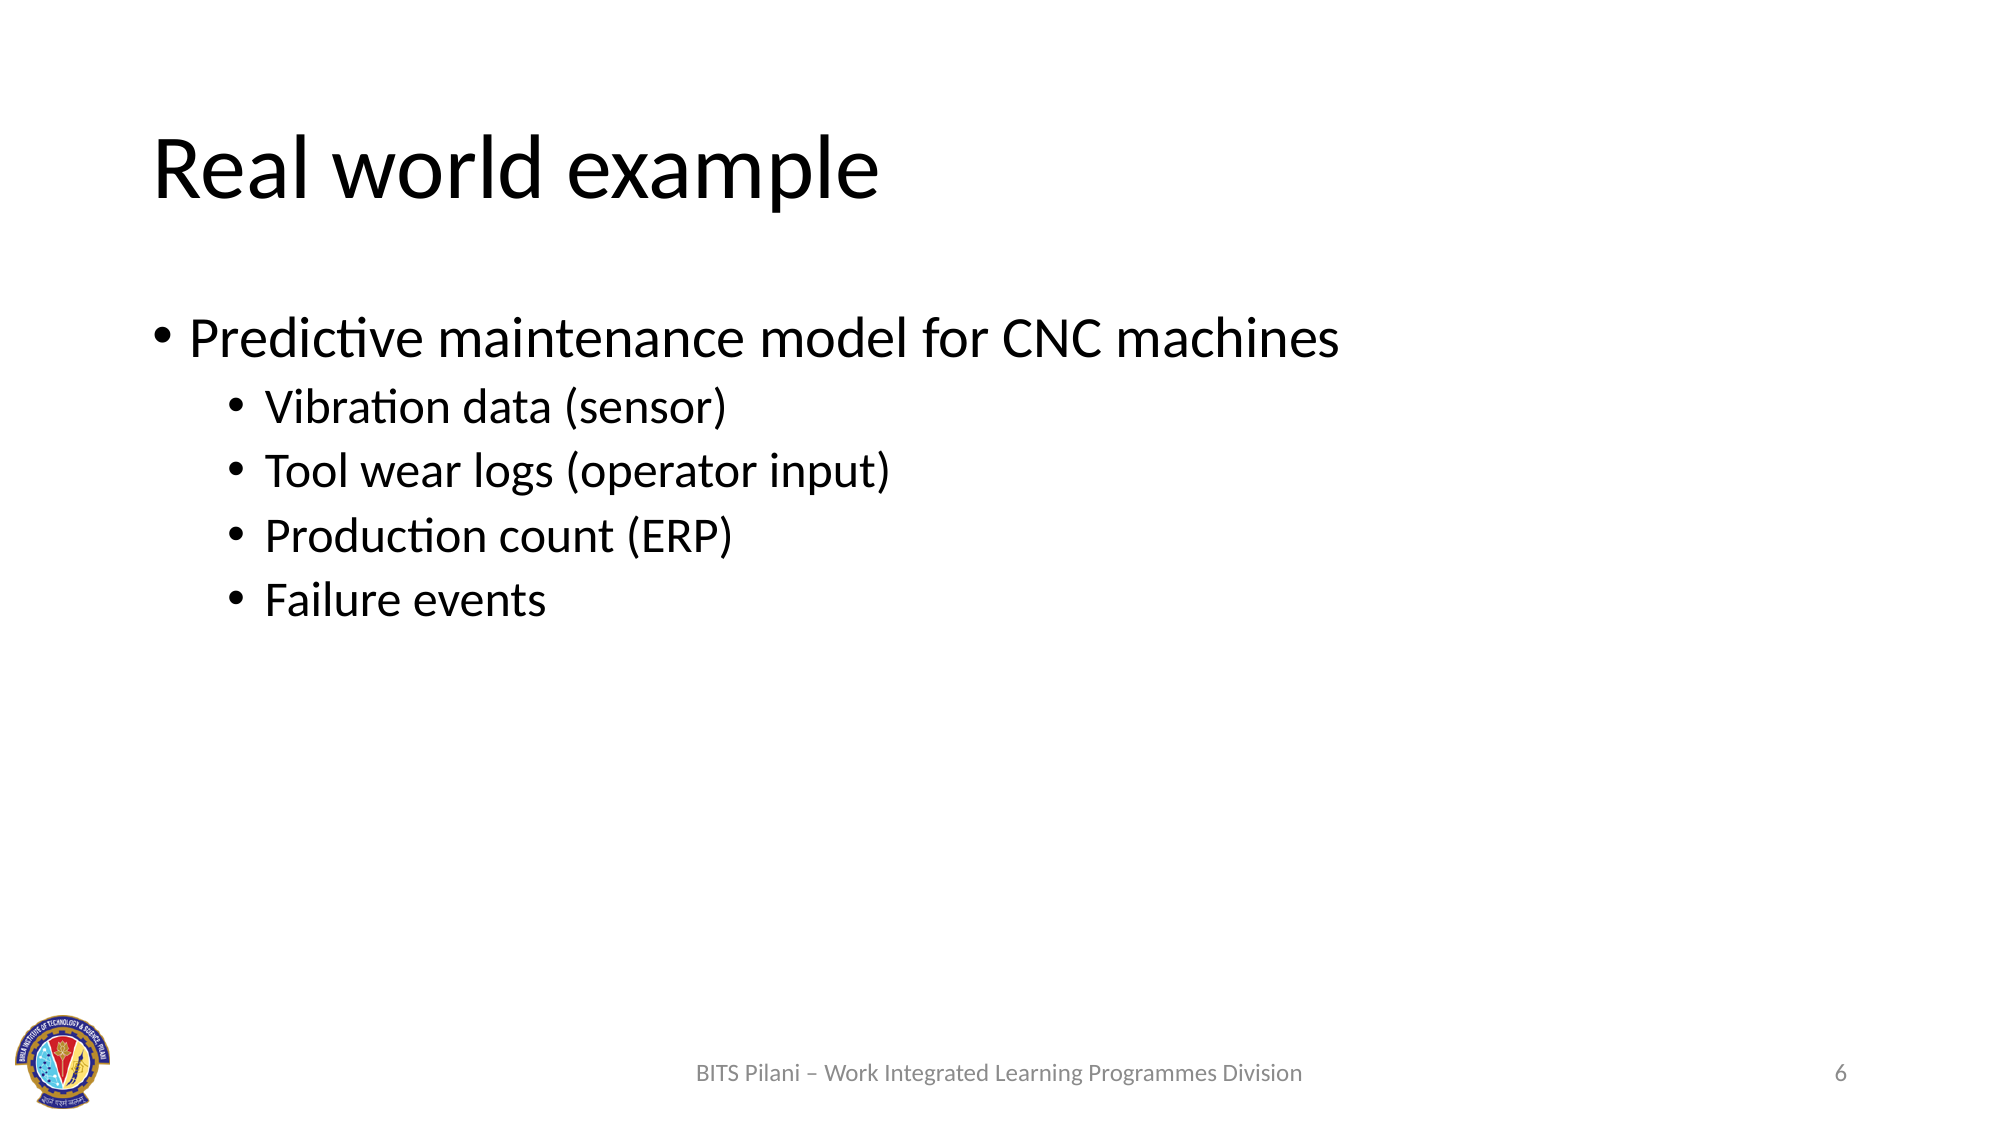

# Real world example
Predictive maintenance model for CNC machines
Vibration data (sensor)
Tool wear logs (operator input)
Production count (ERP)
Failure events